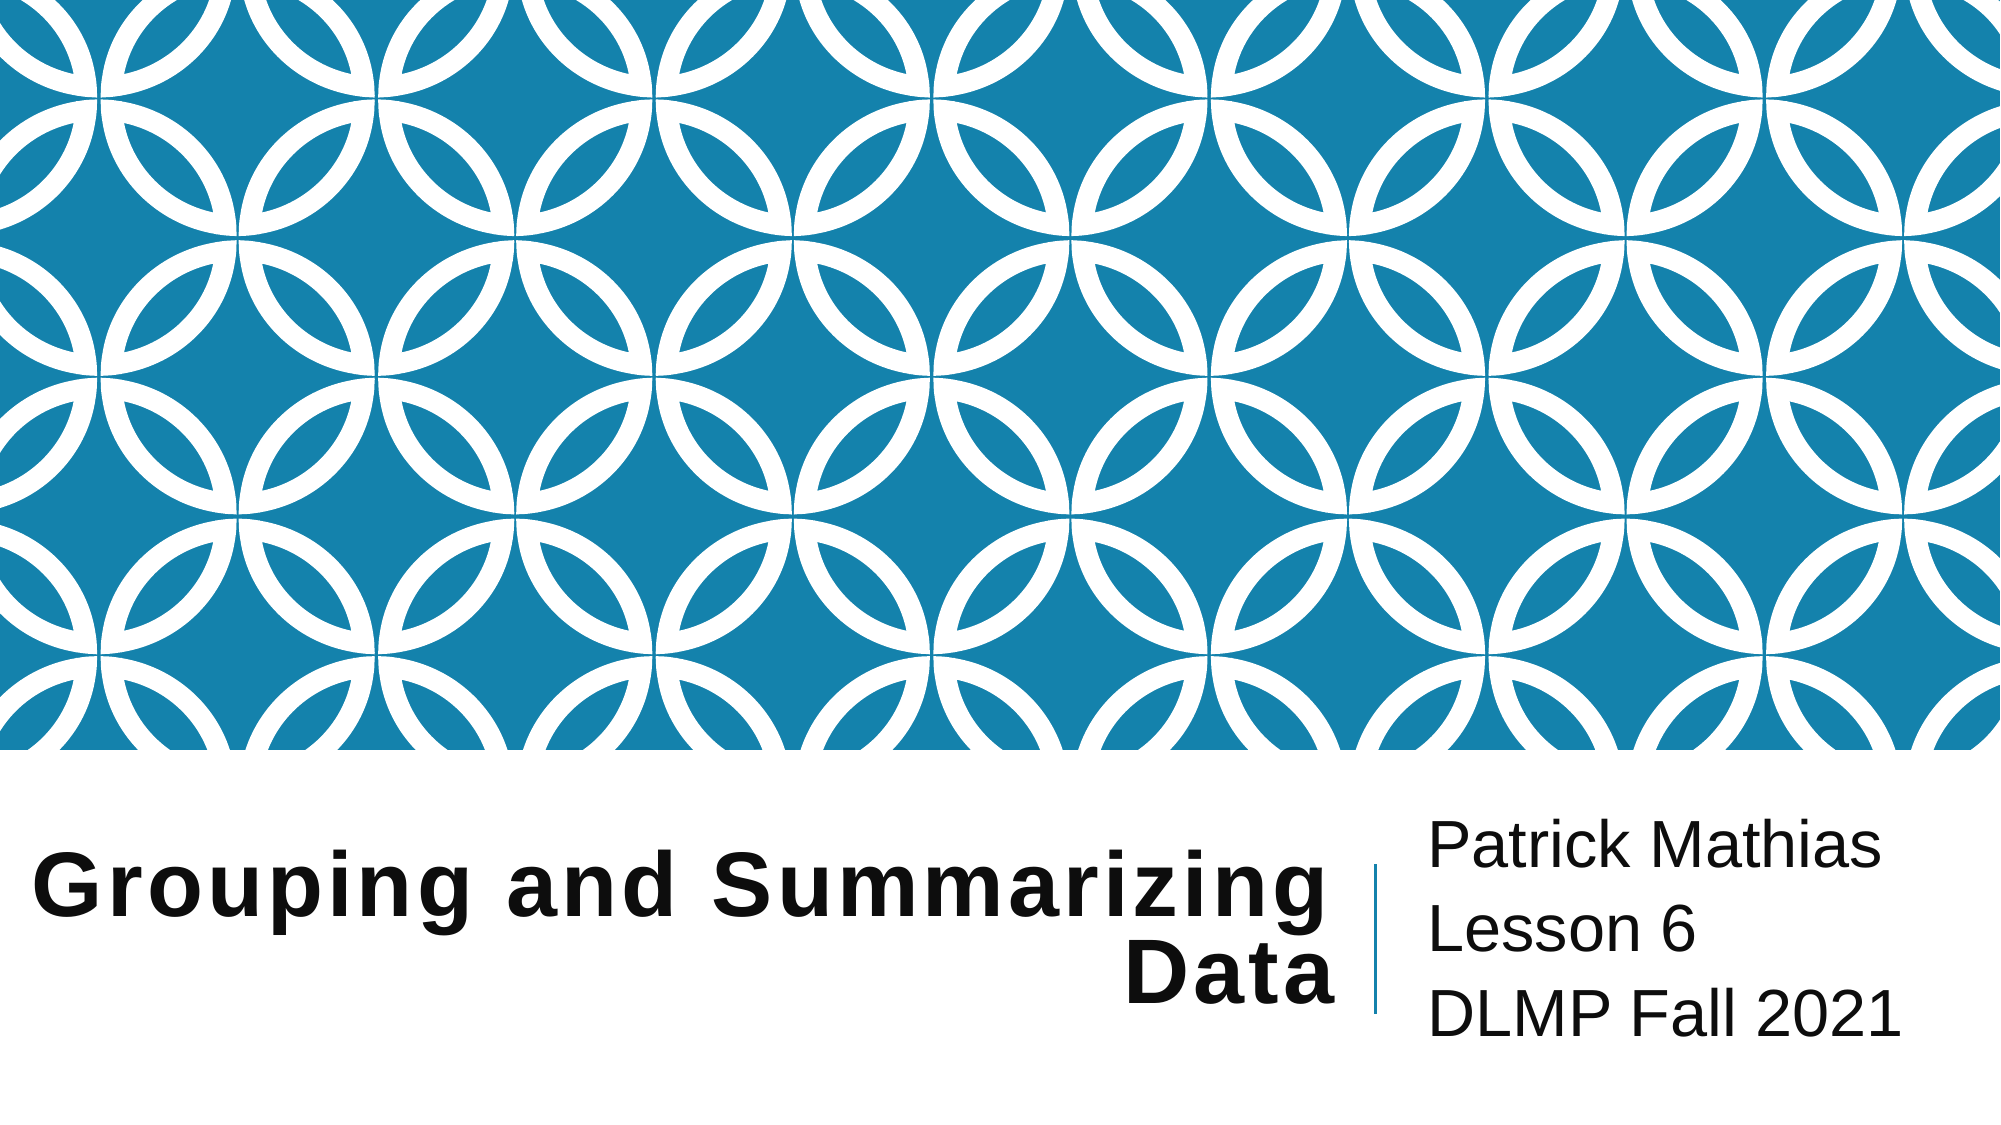

Patrick Mathias
Lesson 6
DLMP Fall 2021
# Grouping and Summarizing Data